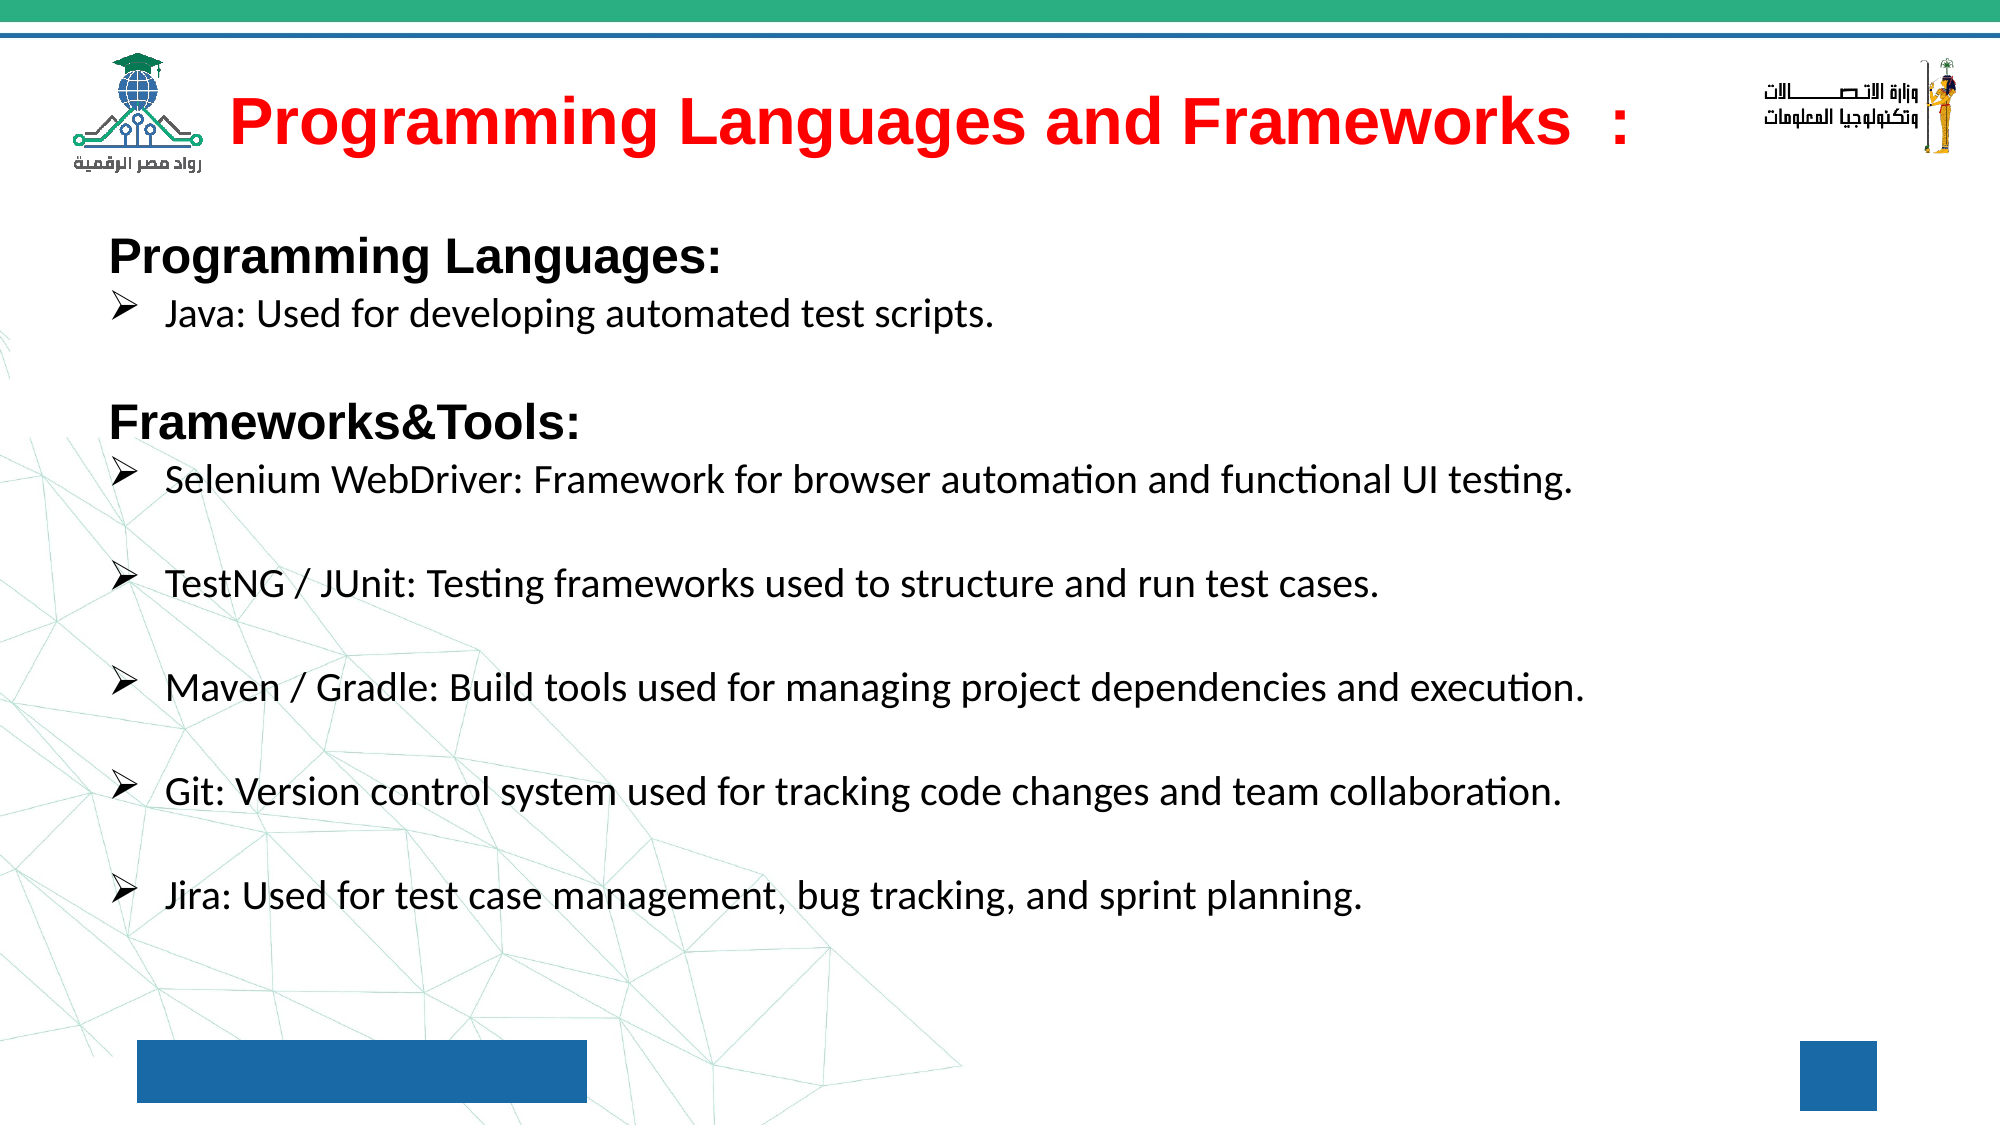

# Programming Languages and Frameworks  :
Programming Languages:
Java: Used for developing automated test scripts.

Frameworks&Tools:
Selenium WebDriver: Framework for browser automation and functional UI testing.

TestNG / JUnit: Testing frameworks used to structure and run test cases.

Maven / Gradle: Build tools used for managing project dependencies and execution.

Git: Version control system used for tracking code changes and team collaboration.

Jira: Used for test case management, bug tracking, and sprint planning.